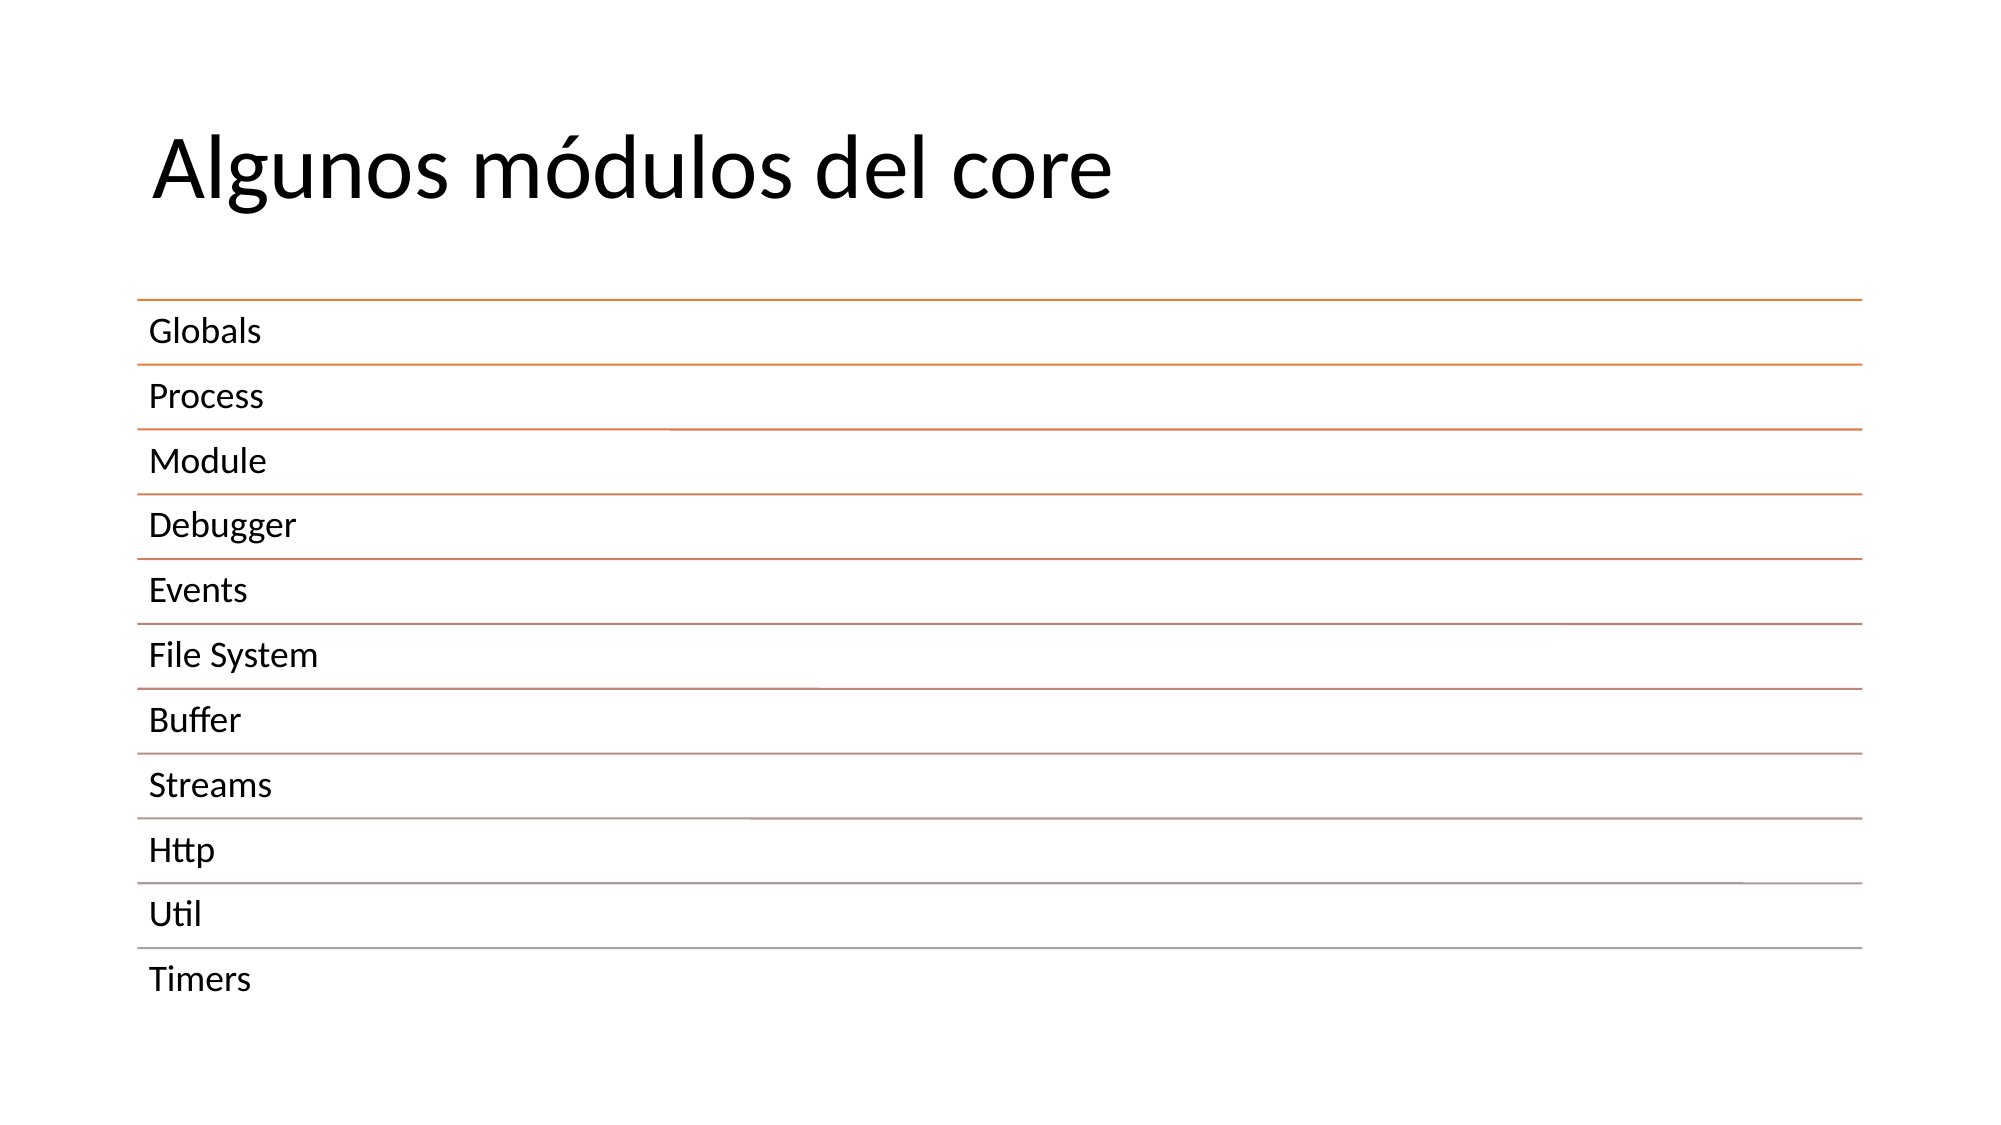

# Algunos módulos del core
Globals
Process
Module
Debugger
Events
File System
Buffer
Streams
Http
Util
Timers